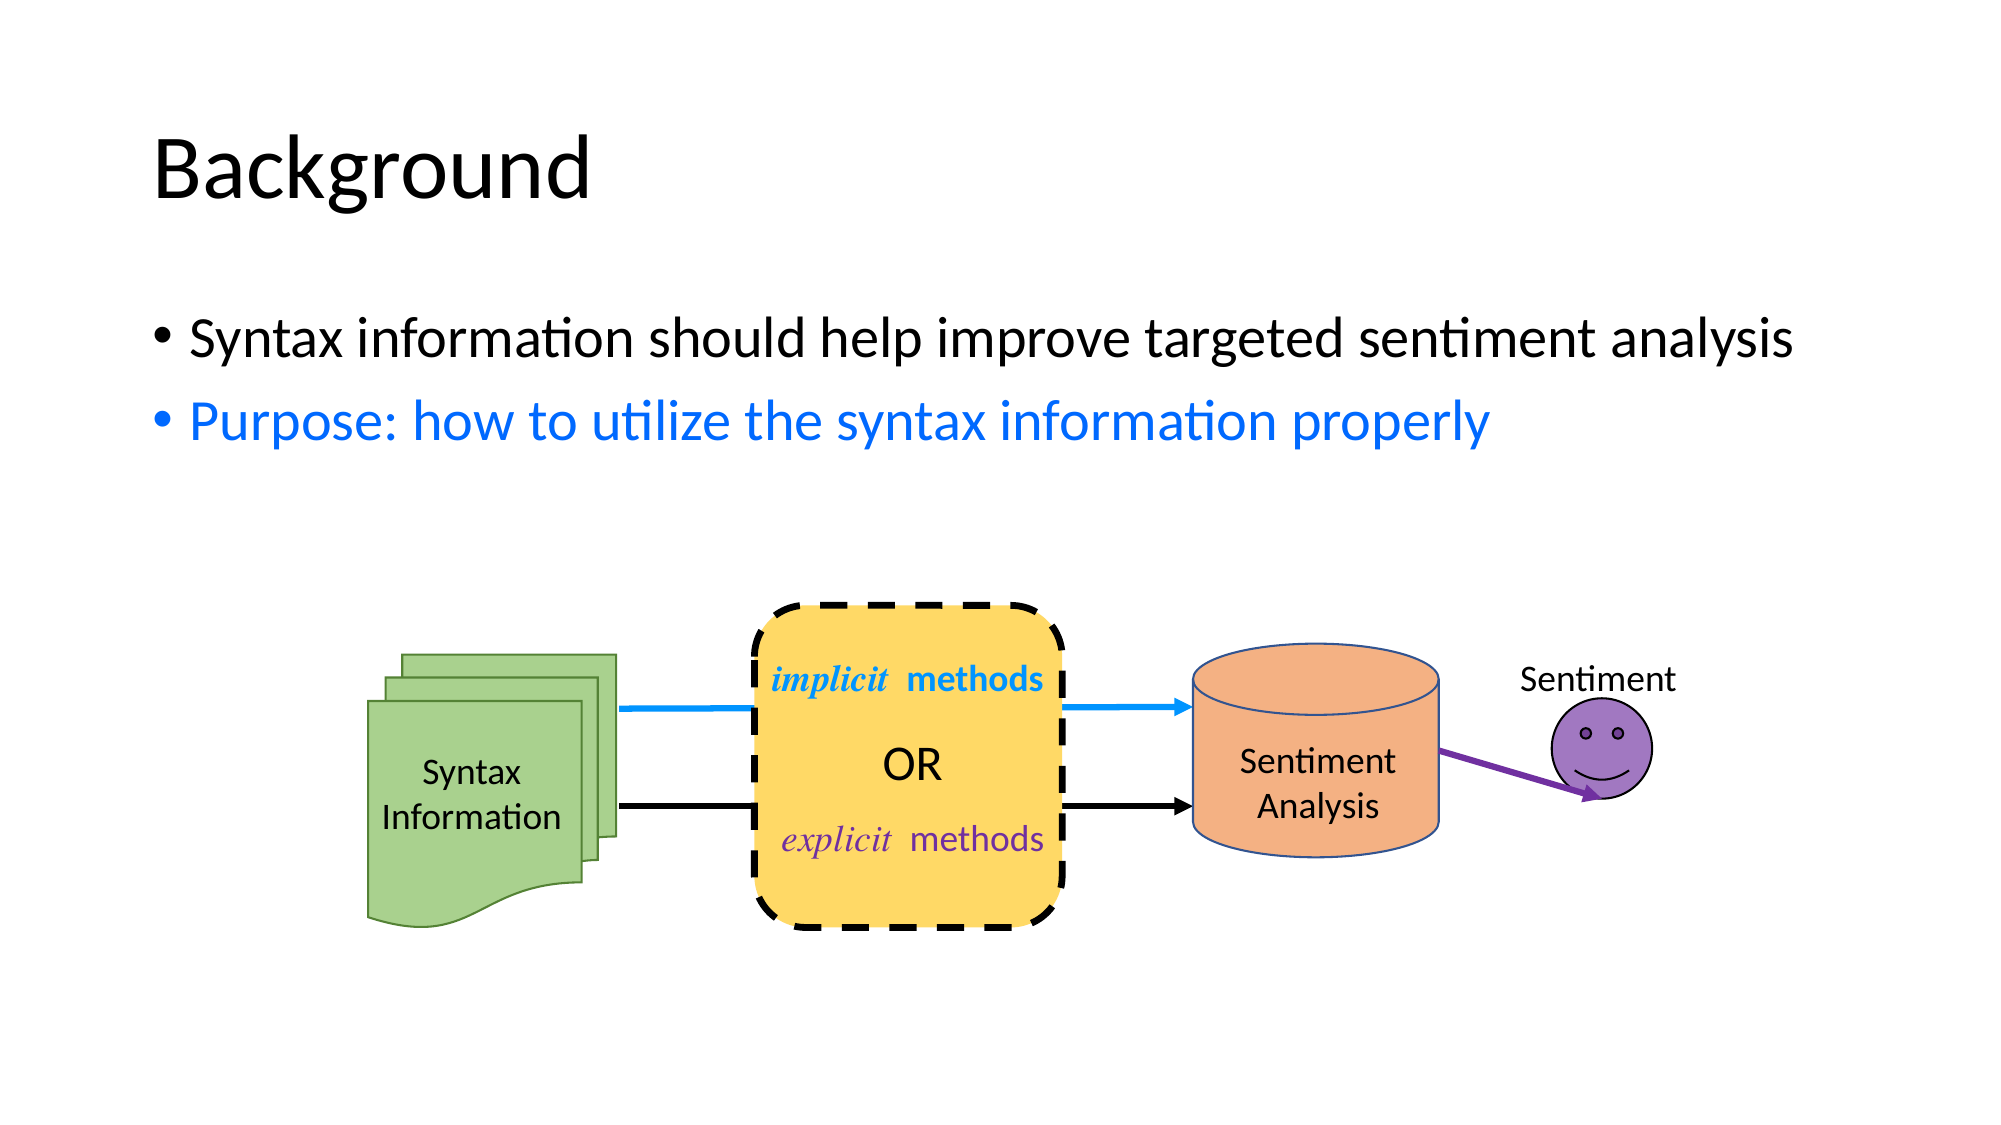

# Background
Syntax information should help improve targeted sentiment analysis
Purpose: how to utilize the syntax information properly

 implicit  methods
Sentiment

OR
Sentiment
Analysis
Syntax
Information
explicit  methods